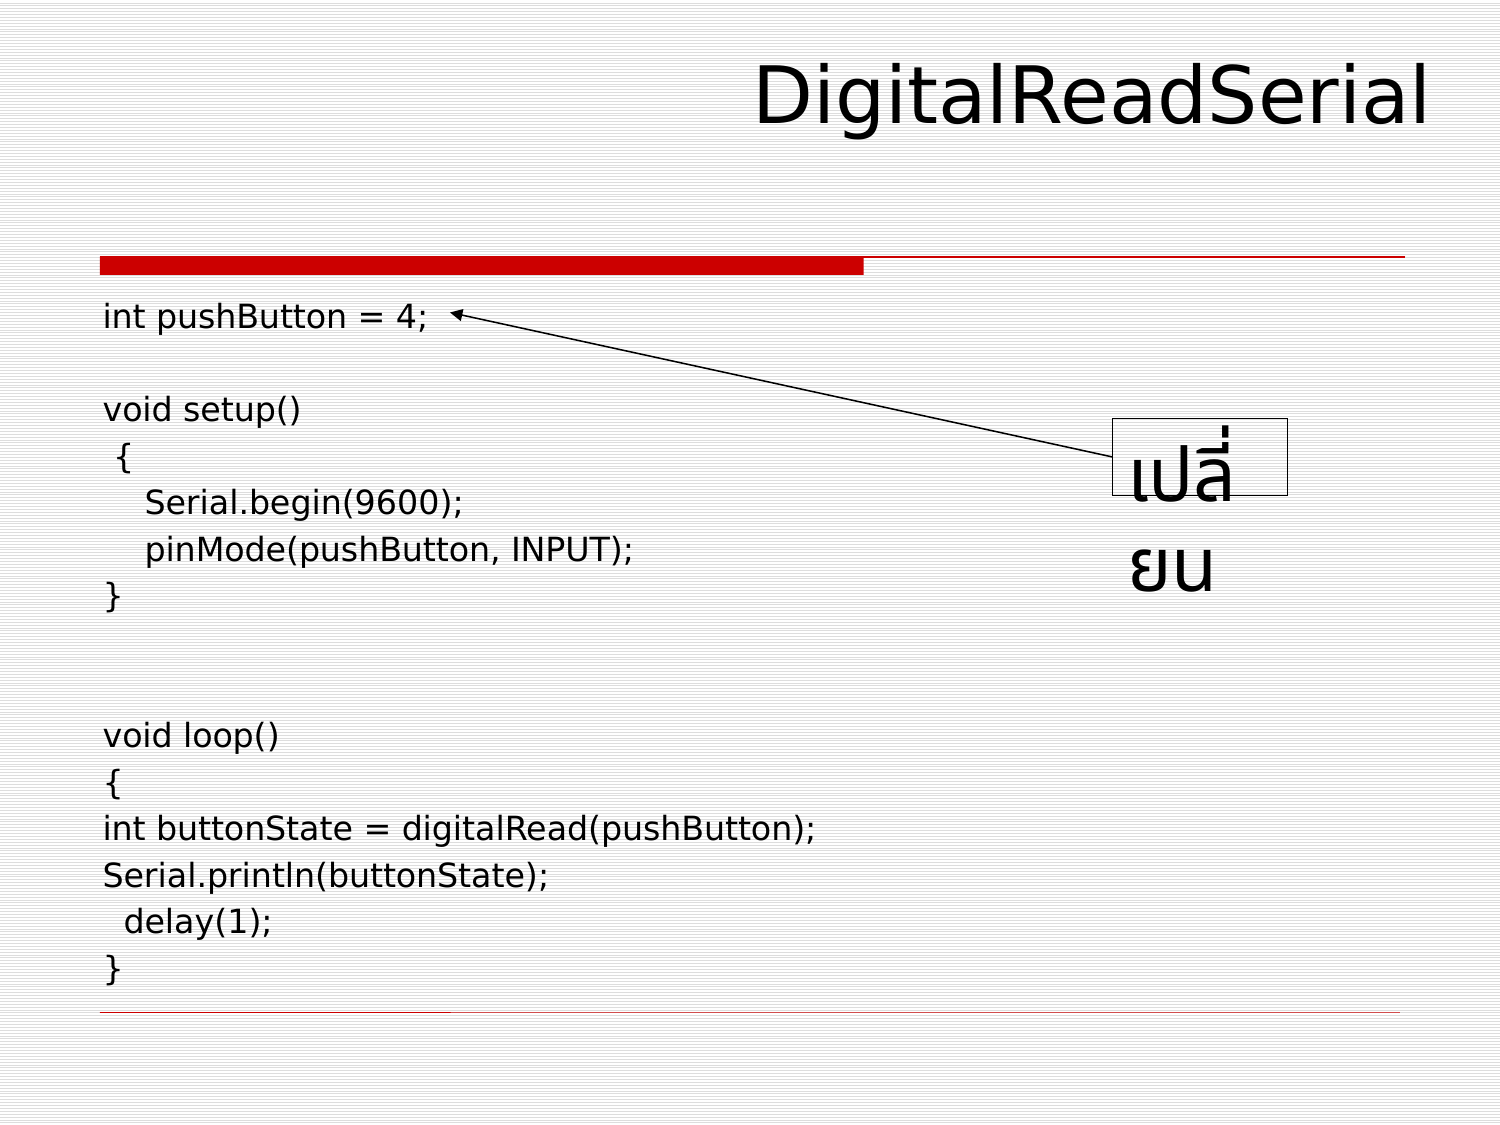

# DigitalReadSerial
int pushButton = 4;

void setup()
 {
    Serial.begin(9600);
    pinMode(pushButton, INPUT);
}

void loop()
{
int buttonState = digitalRead(pushButton);
Serial.println(buttonState);
  delay(1);
}
เปลี่ยน